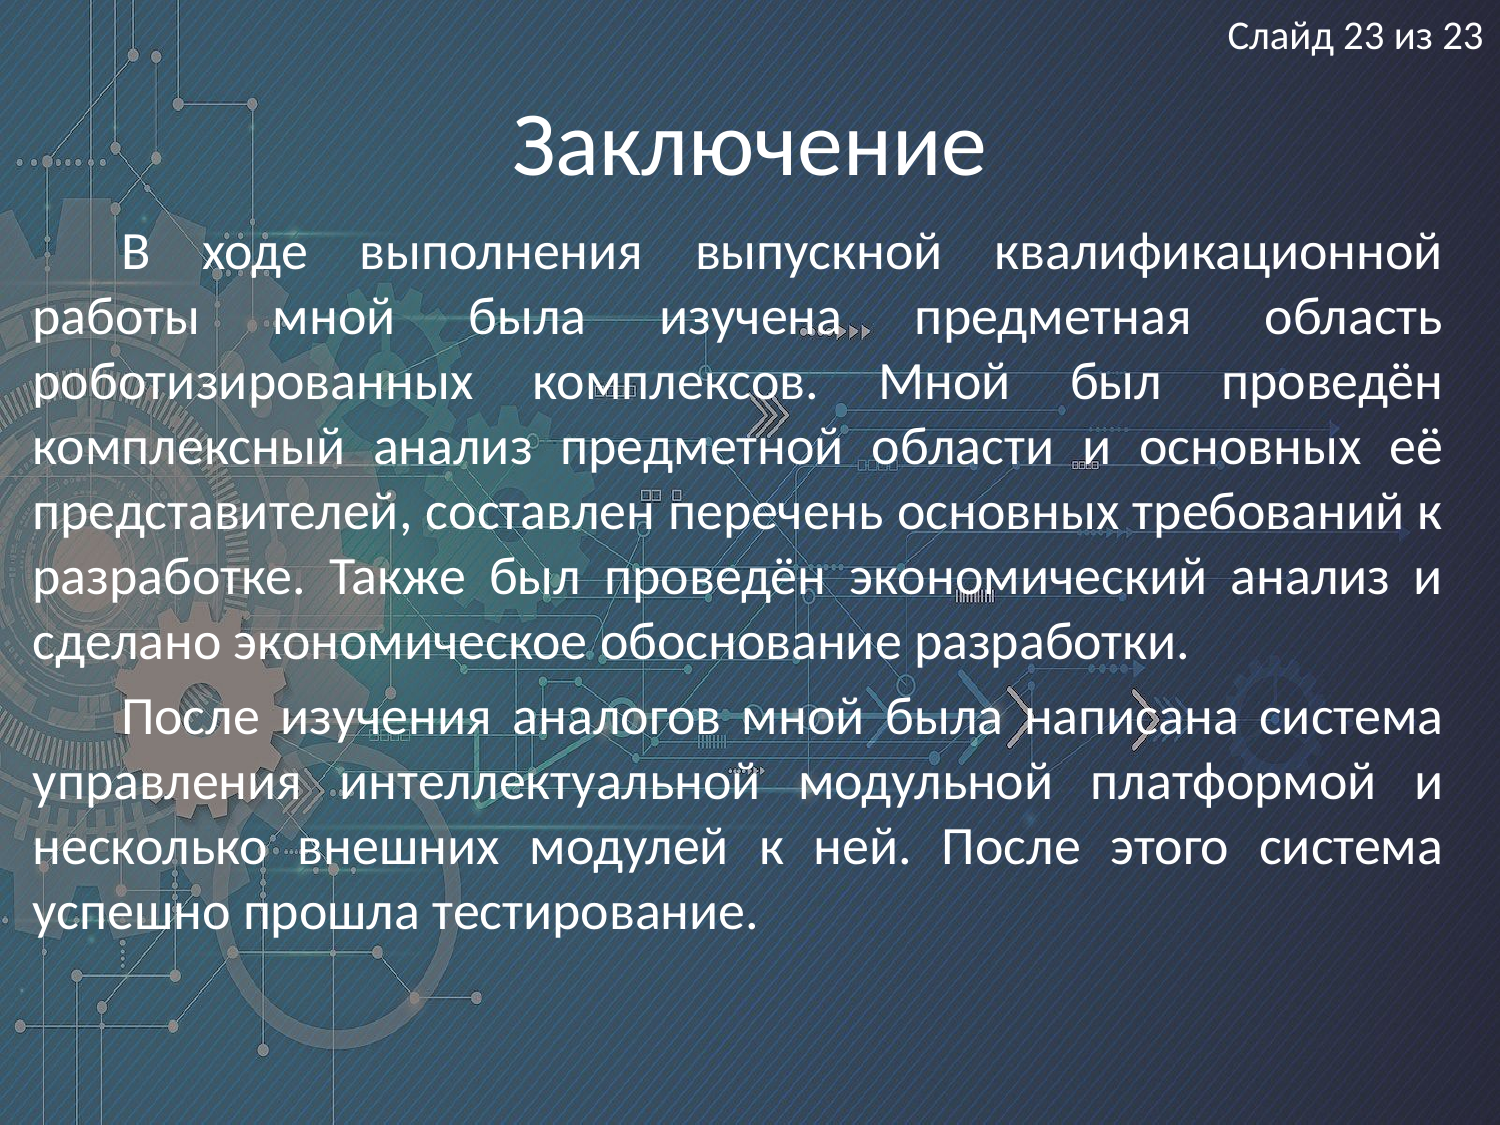

Слайд 23 из 23
# Заключение
	В ходе выполнения выпускной квалификационной работы мной была изучена предметная область роботизированных комплексов. Мной был проведён комплексный анализ предметной области и основных её представителей, составлен перечень основных требований к разработке. Также был проведён экономический анализ и сделано экономическое обоснование разработки.
	После изучения аналогов мной была написана система управления интеллектуальной модульной платформой и несколько внешних модулей к ней. После этого система успешно прошла тестирование.